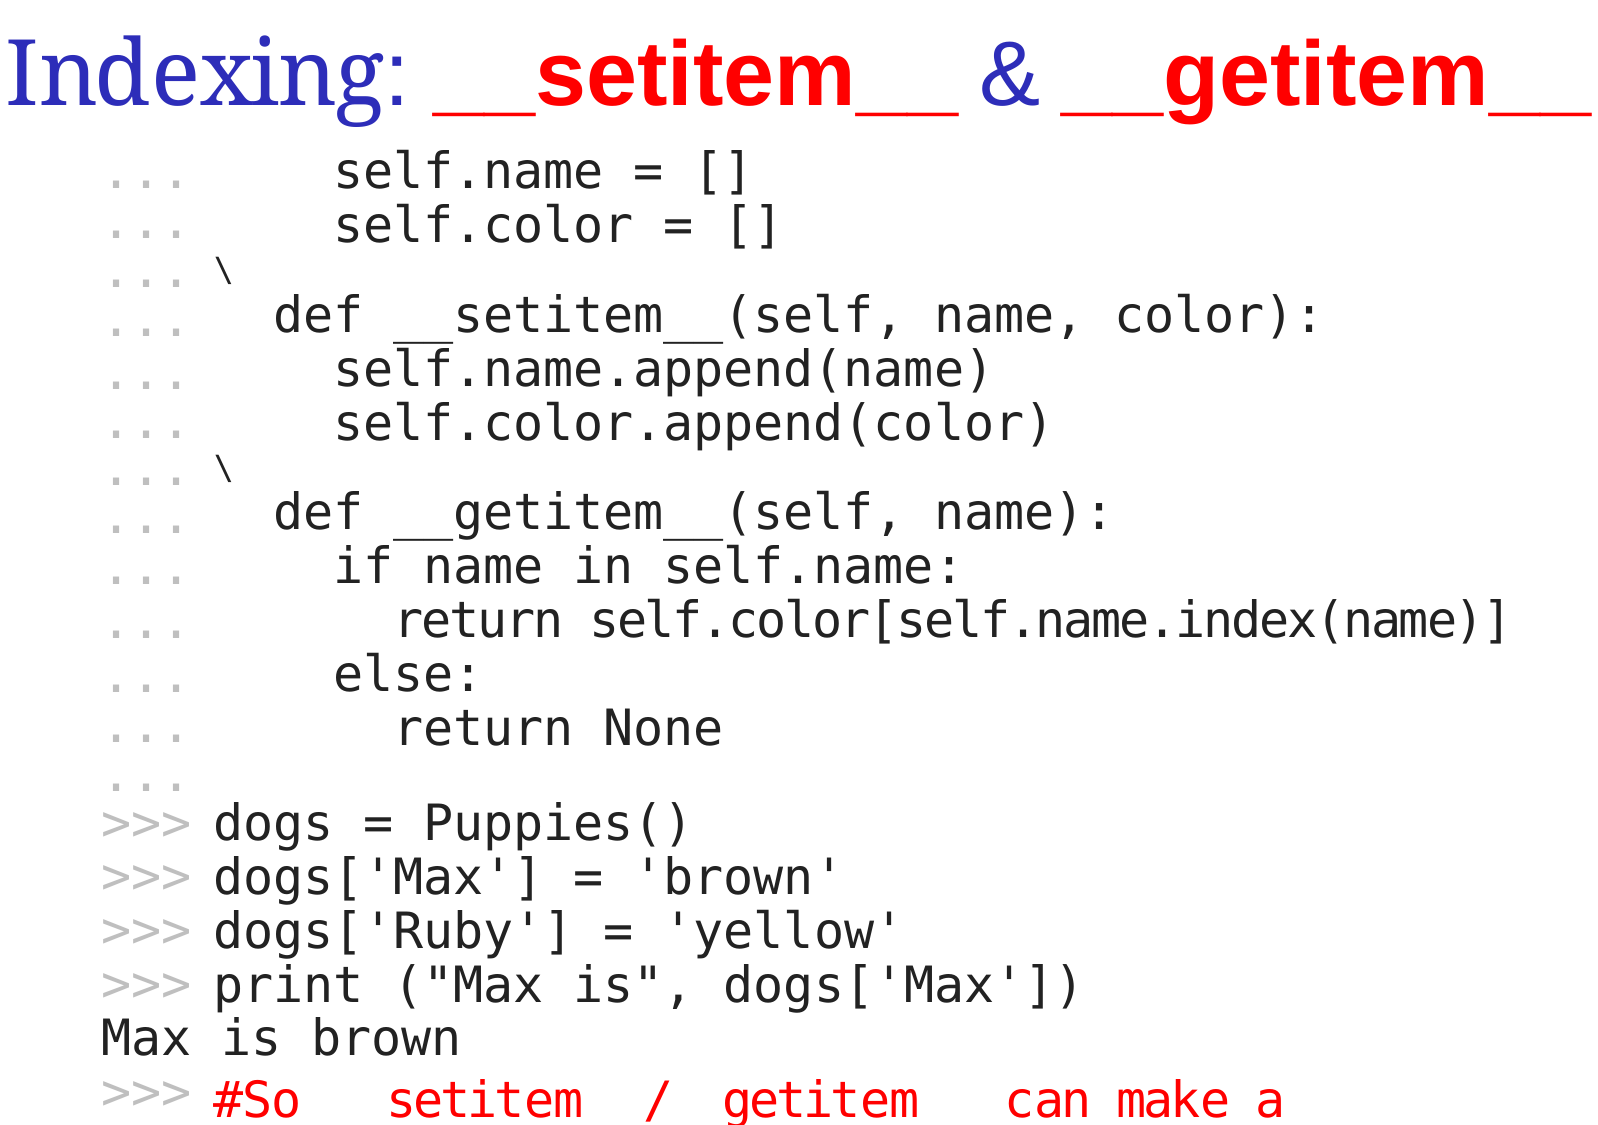

Indexing: __setitem__ & __getitem__
...
...
...
...
...
...
...
...
...
...
...
...
...
>>>
>>>
>>>
>>>
Max is brown
>>>
    self.name = []
    self.color = []
\
  def __setitem__(self, name, color):
    self.name.append(name)
    self.color.append(color)
\
  def __getitem__(self, name):
    if name in self.name:
      return self.color[self.name.index(name)]
    else:
      return None

dogs = Puppies()
dogs['Max'] = 'brown'
dogs['Ruby'] = 'yellow'
print ("Max is", dogs['Max'])

#So __setitem__/__getitem__ can make a dictionary